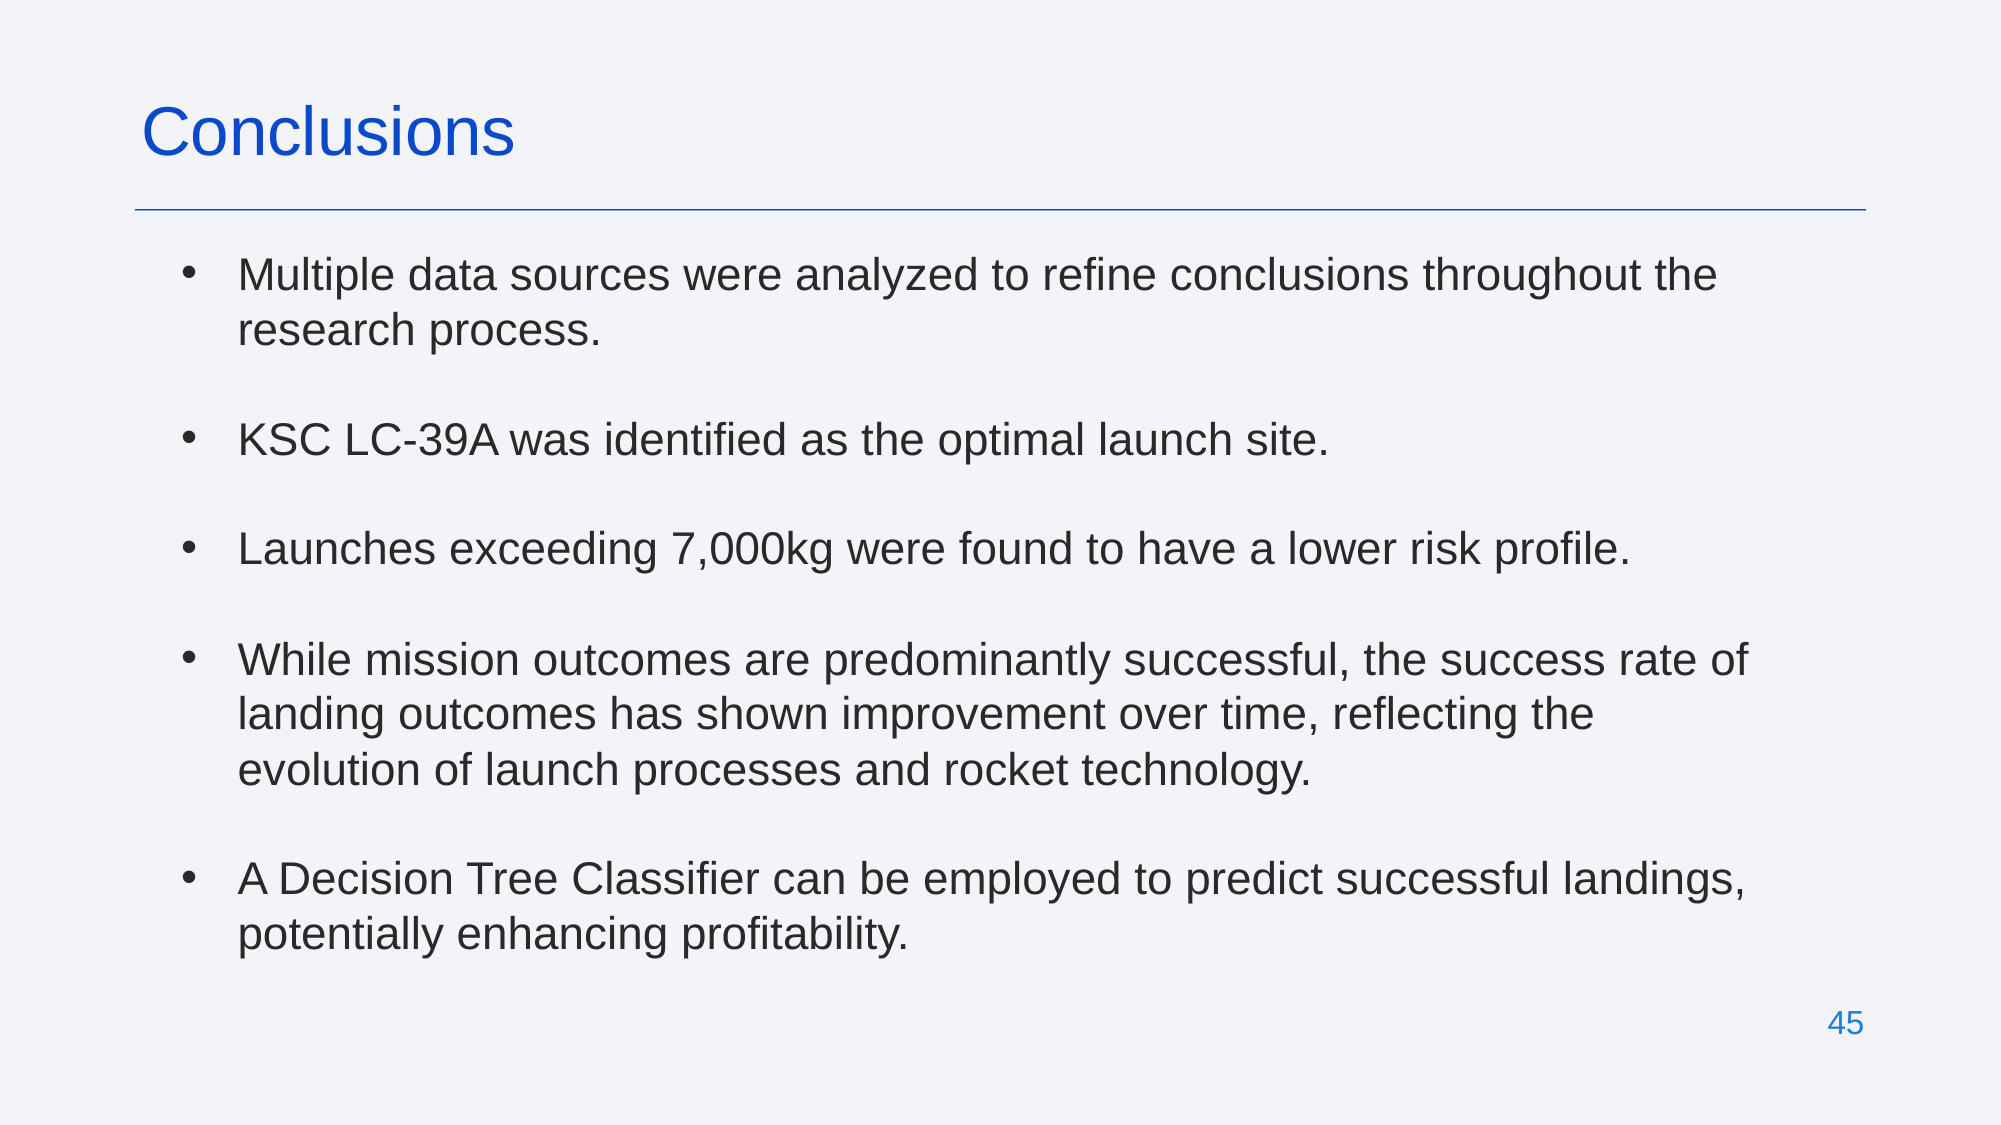

Conclusions
Multiple data sources were analyzed to refine conclusions throughout the research process.

KSC LC-39A was identified as the optimal launch site.

Launches exceeding 7,000kg were found to have a lower risk profile.

While mission outcomes are predominantly successful, the success rate of landing outcomes has shown improvement over time, reflecting the evolution of launch processes and rocket technology.

A Decision Tree Classifier can be employed to predict successful landings, potentially enhancing profitability.
45